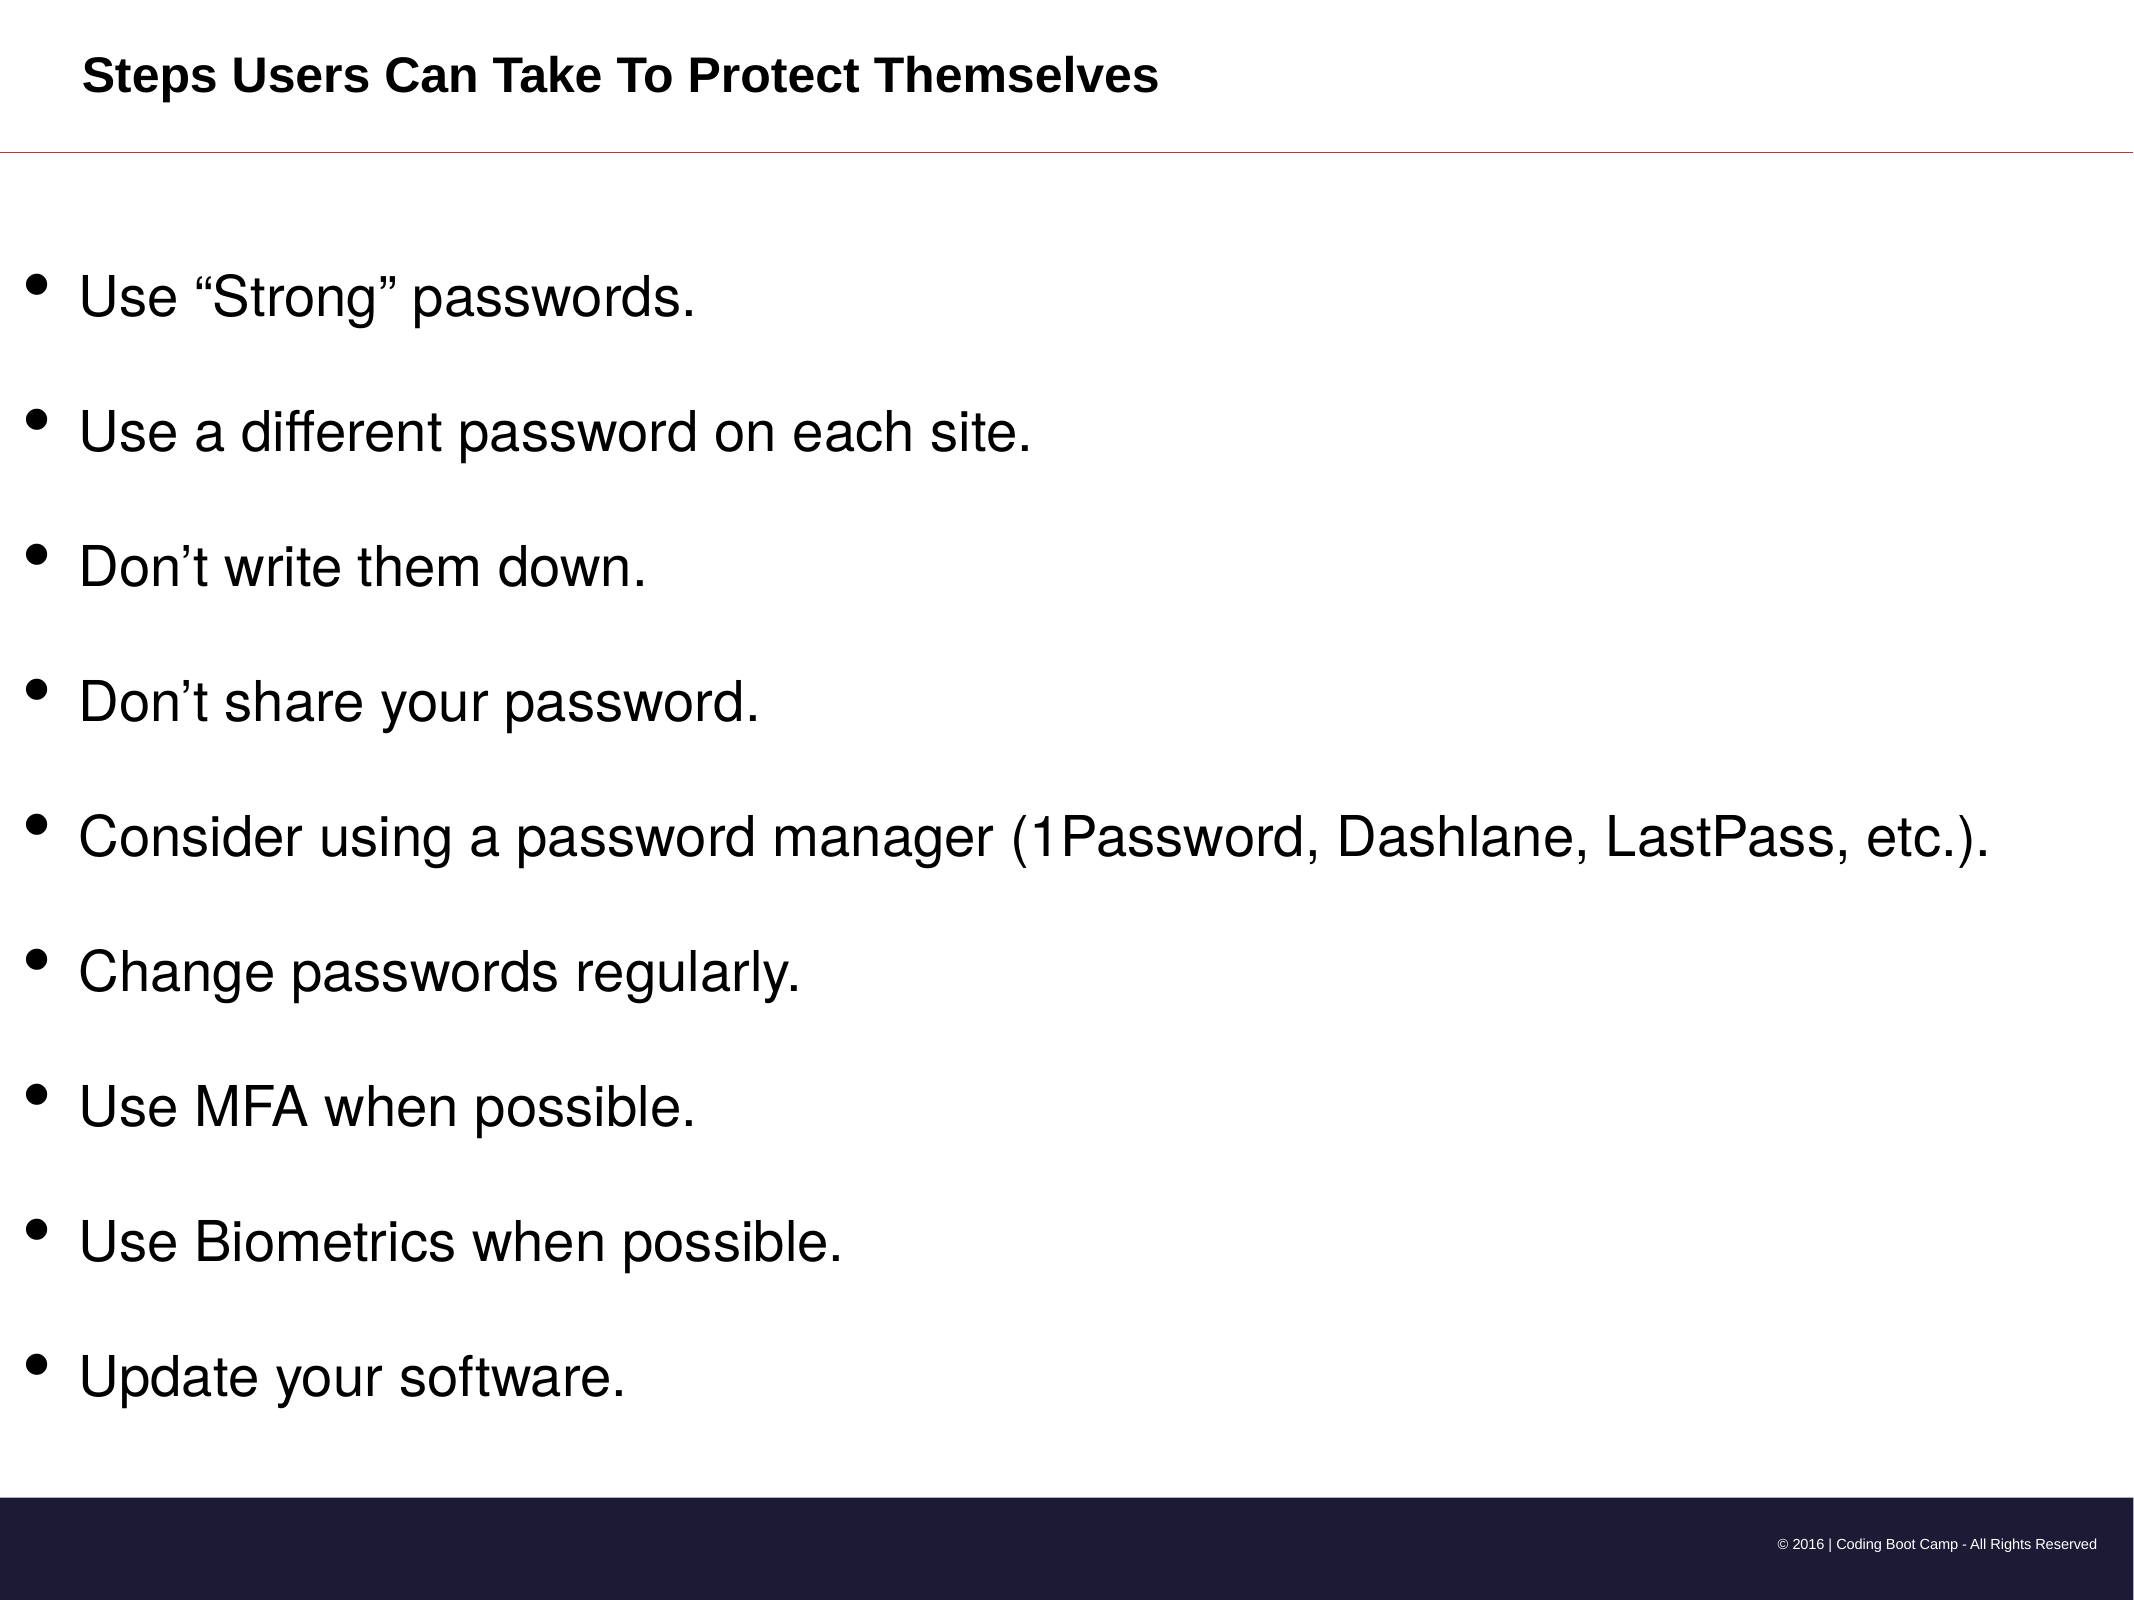

# Steps Users Can Take To Protect Themselves
Use “Strong” passwords.
Use a different password on each site.
Don’t write them down.
Don’t share your password.
Consider using a password manager (1Password, Dashlane, LastPass, etc.).
Change passwords regularly.
Use MFA when possible.
Use Biometrics when possible.
Update your software.